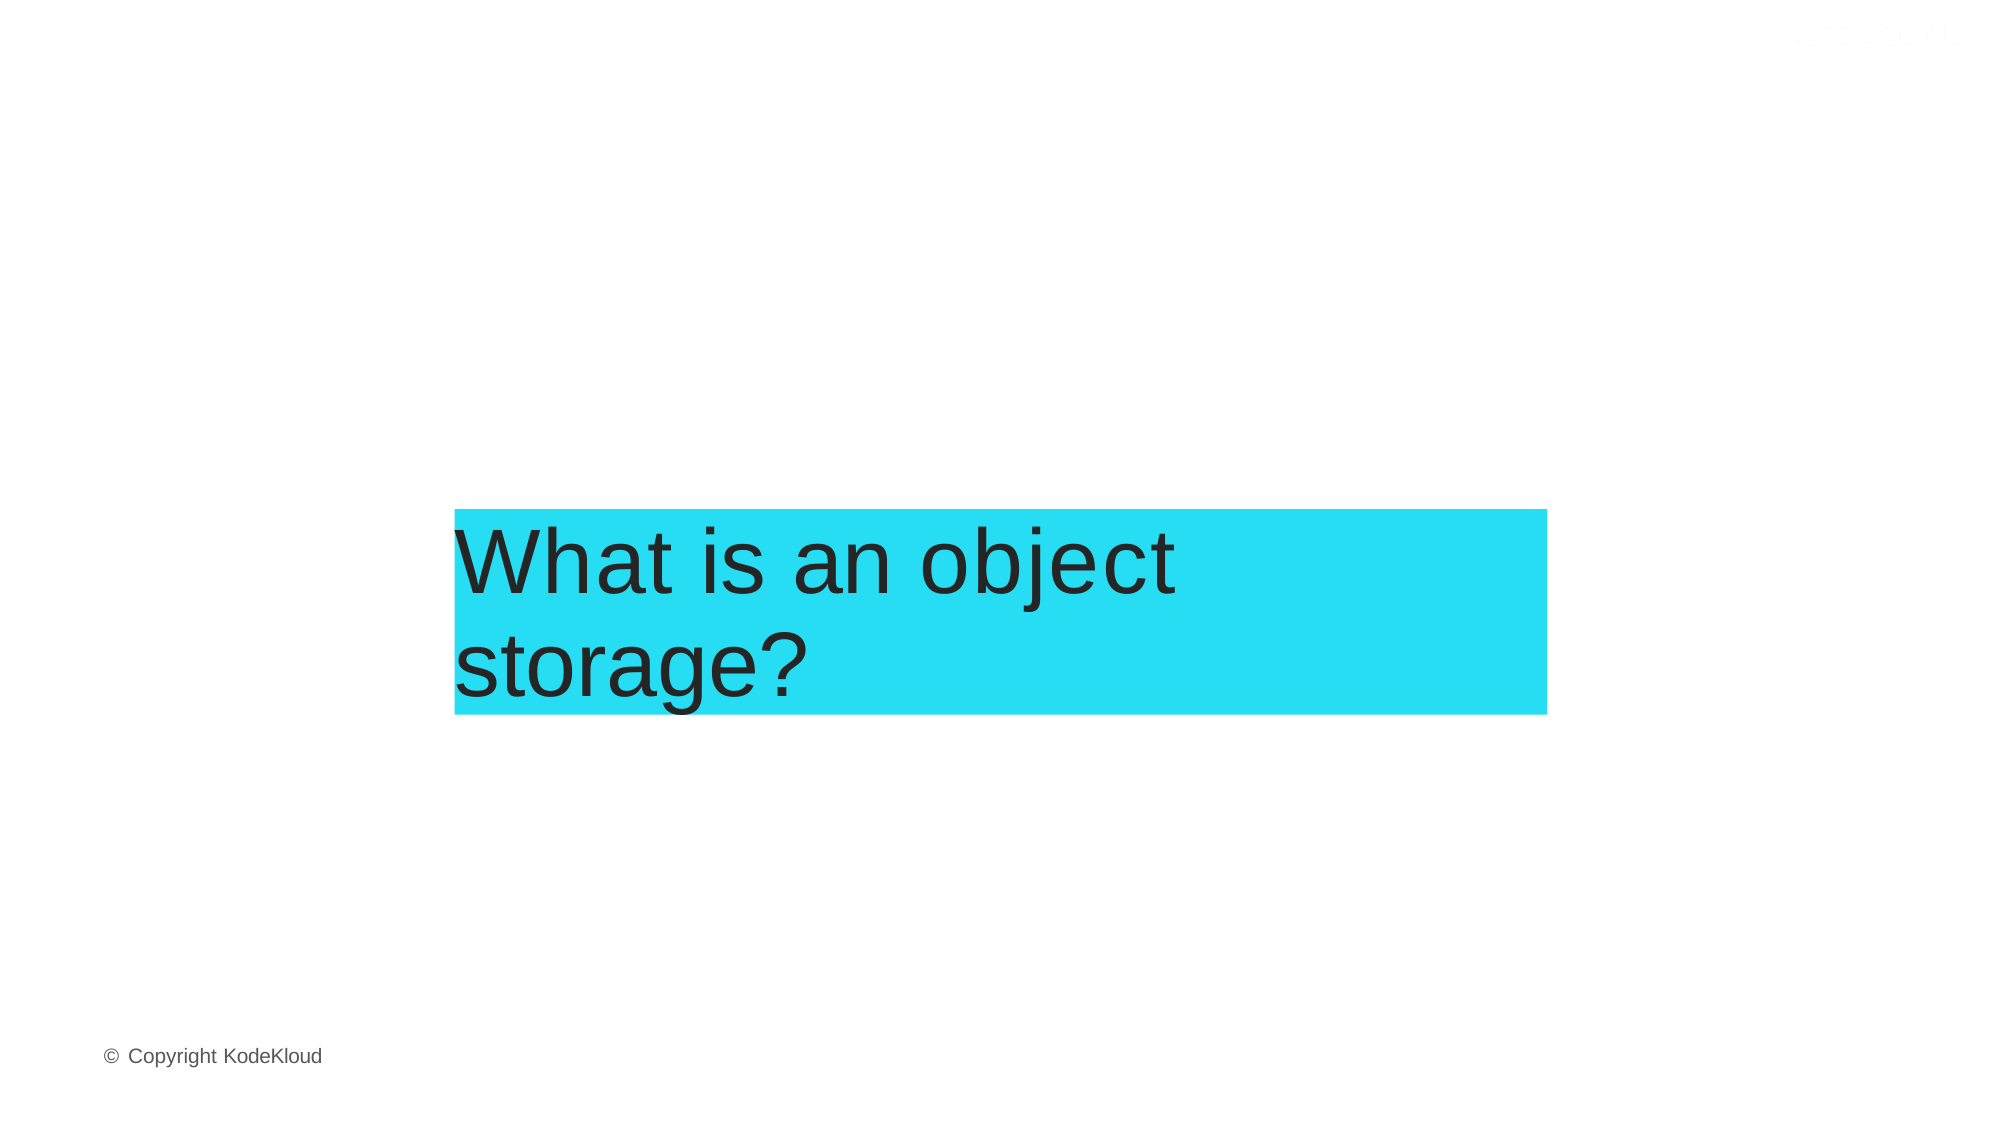

# What is an object storage?
© Copyright KodeKloud